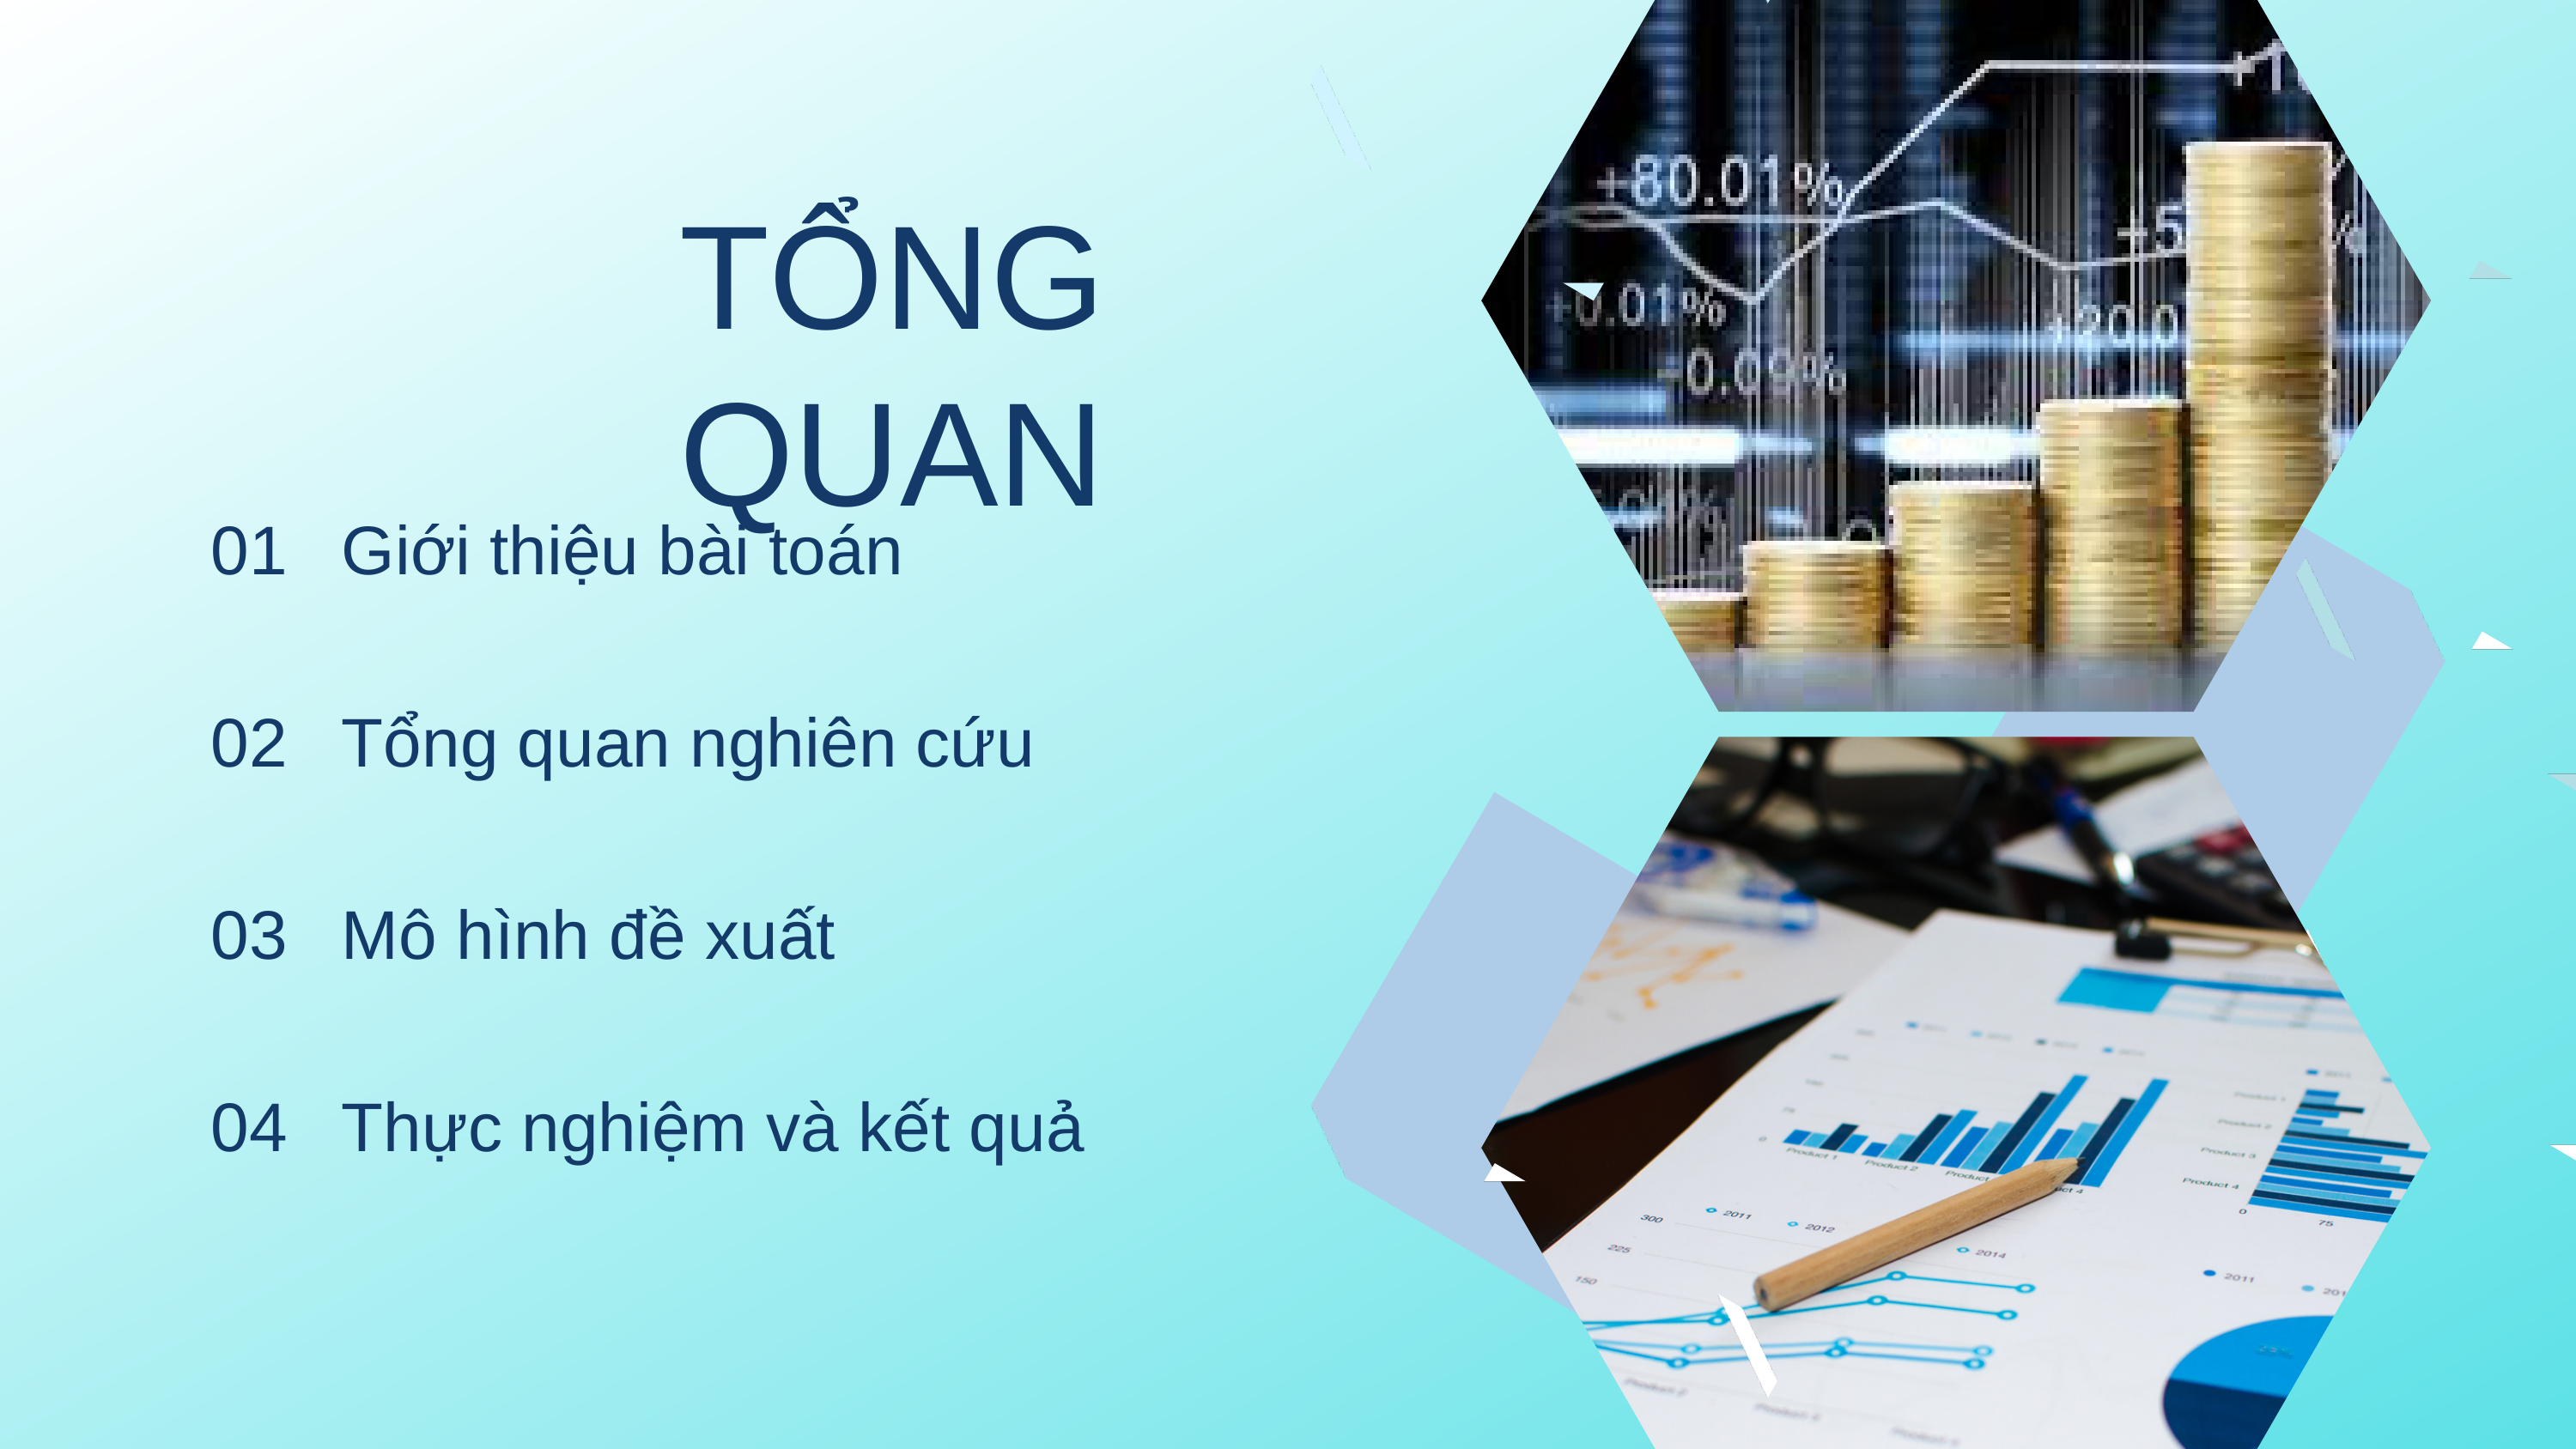

TỔNG QUAN

| 01 | Giới thiệu bài toán |
| --- | --- |
| 02 | Tổng quan nghiên cứu |
| 03 | Mô hình đề xuất |
| 04 | Thực nghiệm và kết quả |